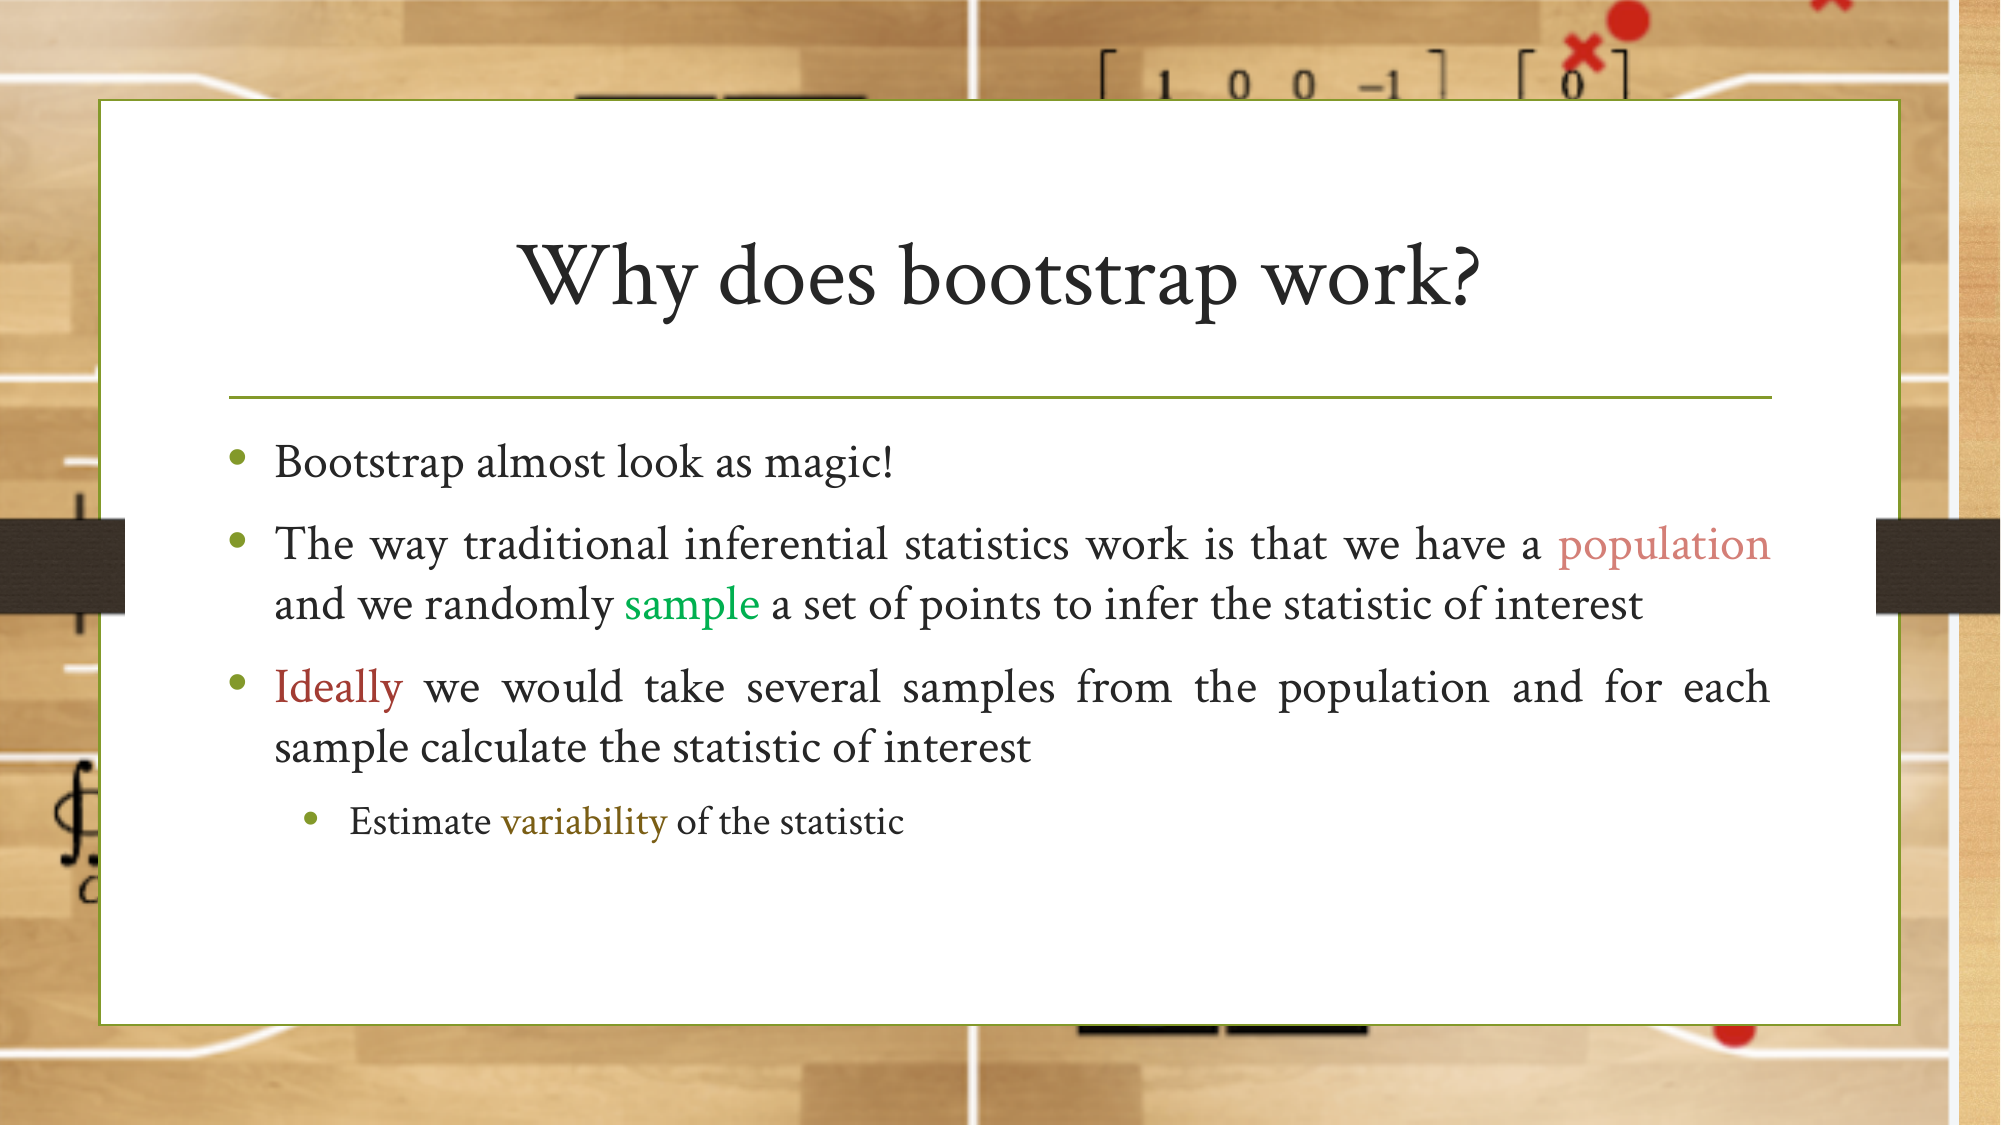

# Why does bootstrap work?
Bootstrap almost look as magic!
The way traditional inferential statistics work is that we have a population and we randomly sample a set of points to infer the statistic of interest
Ideally we would take several samples from the population and for each sample calculate the statistic of interest
Estimate variability of the statistic